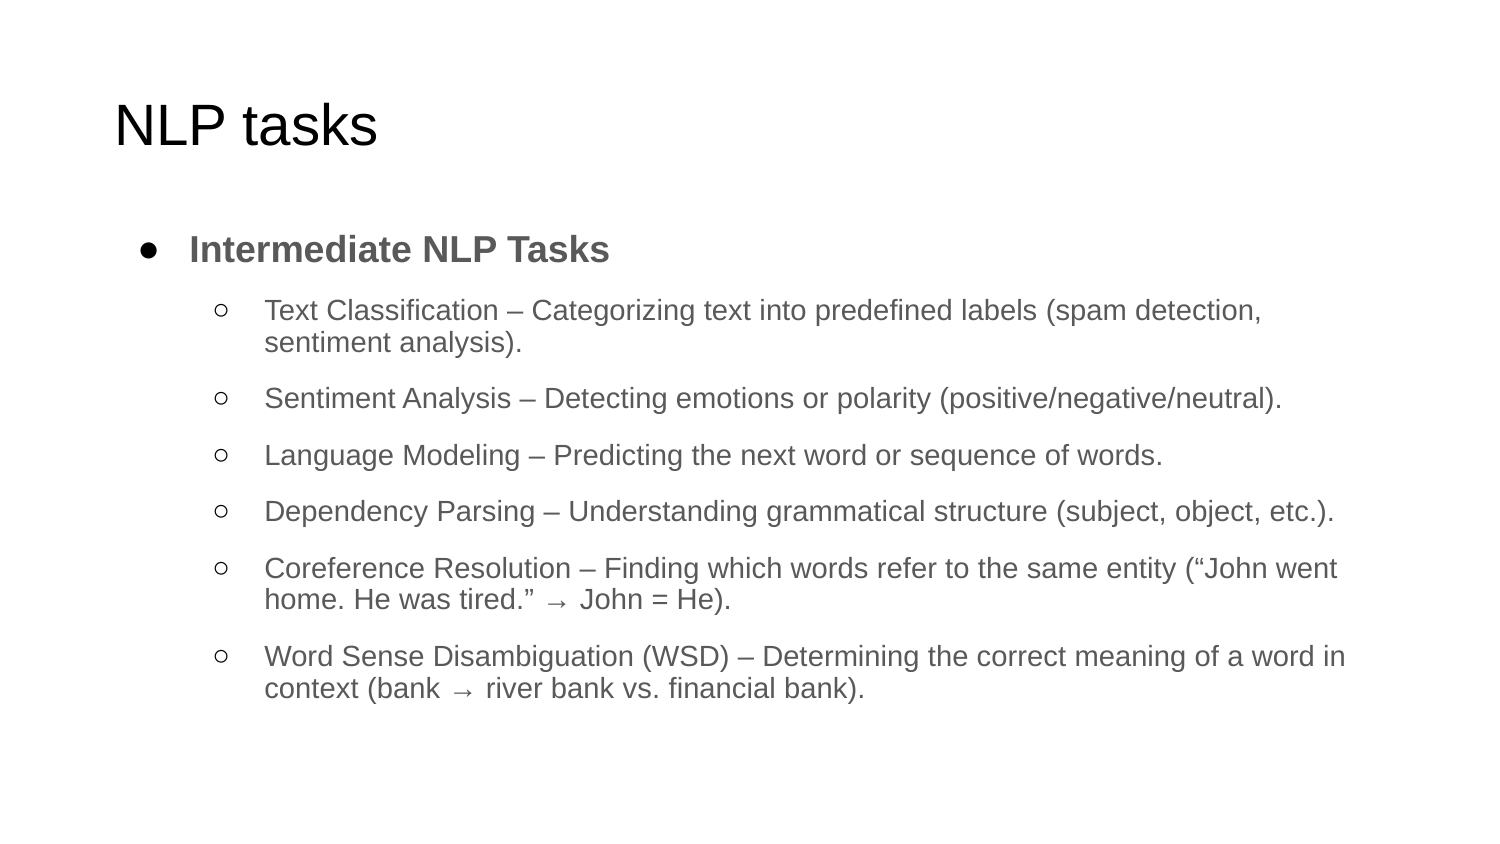

# NLP tasks
Intermediate NLP Tasks
Text Classification – Categorizing text into predefined labels (spam detection, sentiment analysis).
Sentiment Analysis – Detecting emotions or polarity (positive/negative/neutral).
Language Modeling – Predicting the next word or sequence of words.
Dependency Parsing – Understanding grammatical structure (subject, object, etc.).
Coreference Resolution – Finding which words refer to the same entity (“John went home. He was tired.” → John = He).
Word Sense Disambiguation (WSD) – Determining the correct meaning of a word in context (bank → river bank vs. financial bank).